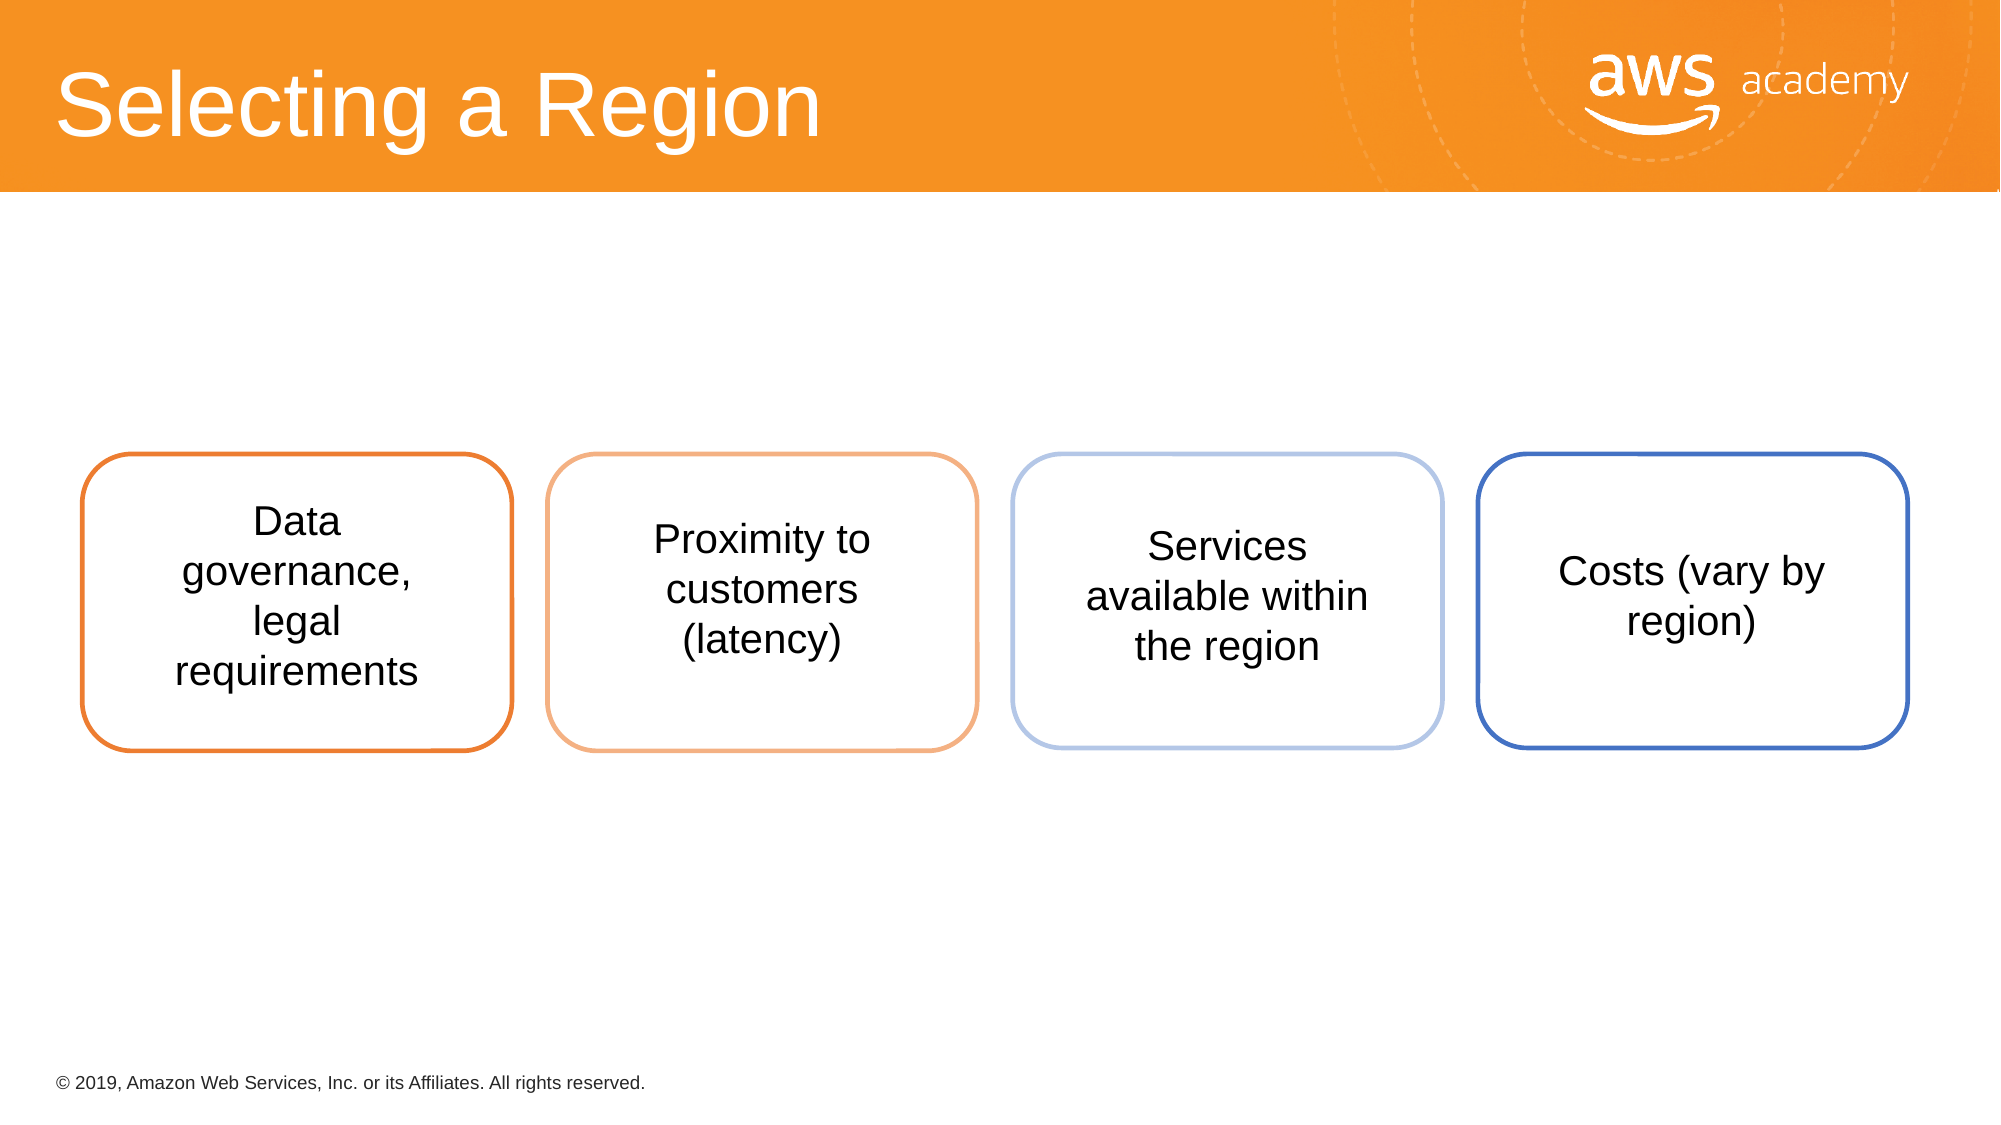

# Selecting a Region

Data governance, legal requirements

Proximity to customers (latency)

Services available within the region

Costs (vary by region)